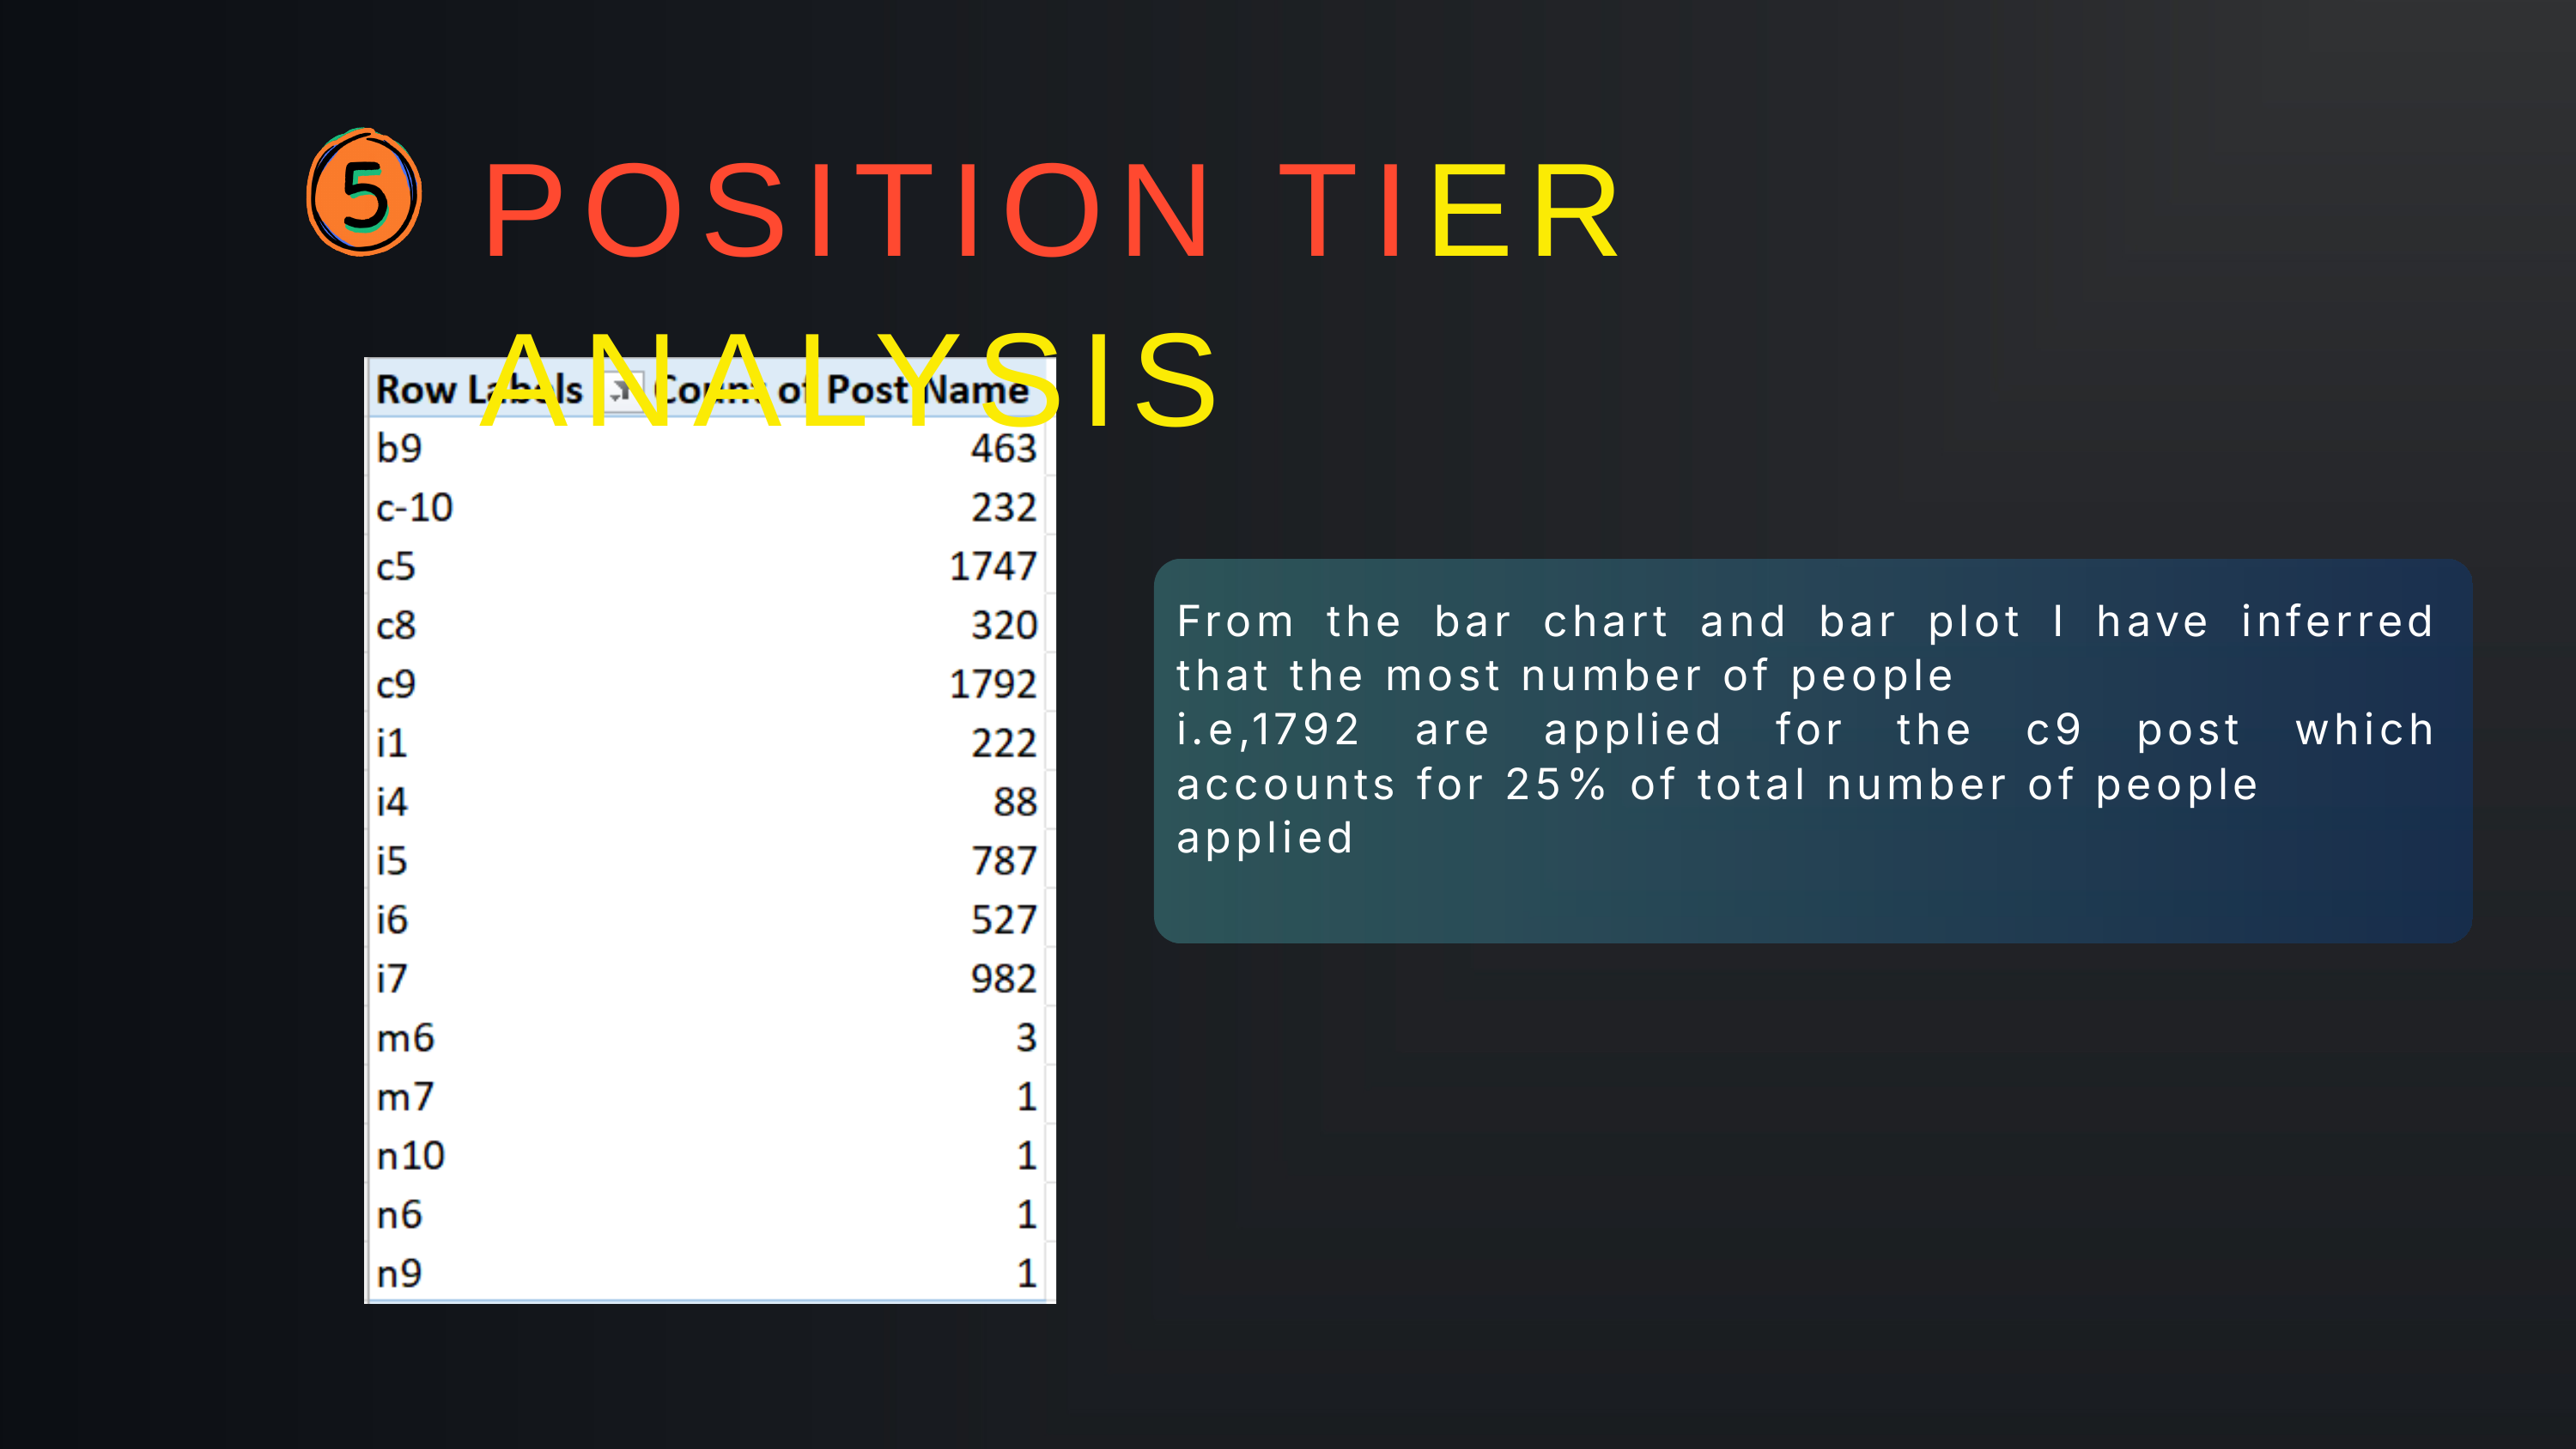

POSITION TIER ANALYSIS

From the bar chart and bar plot I have inferred that the most number of people
i.e,1792 are applied for the c9 post which accounts for 25% of total number of people
applied